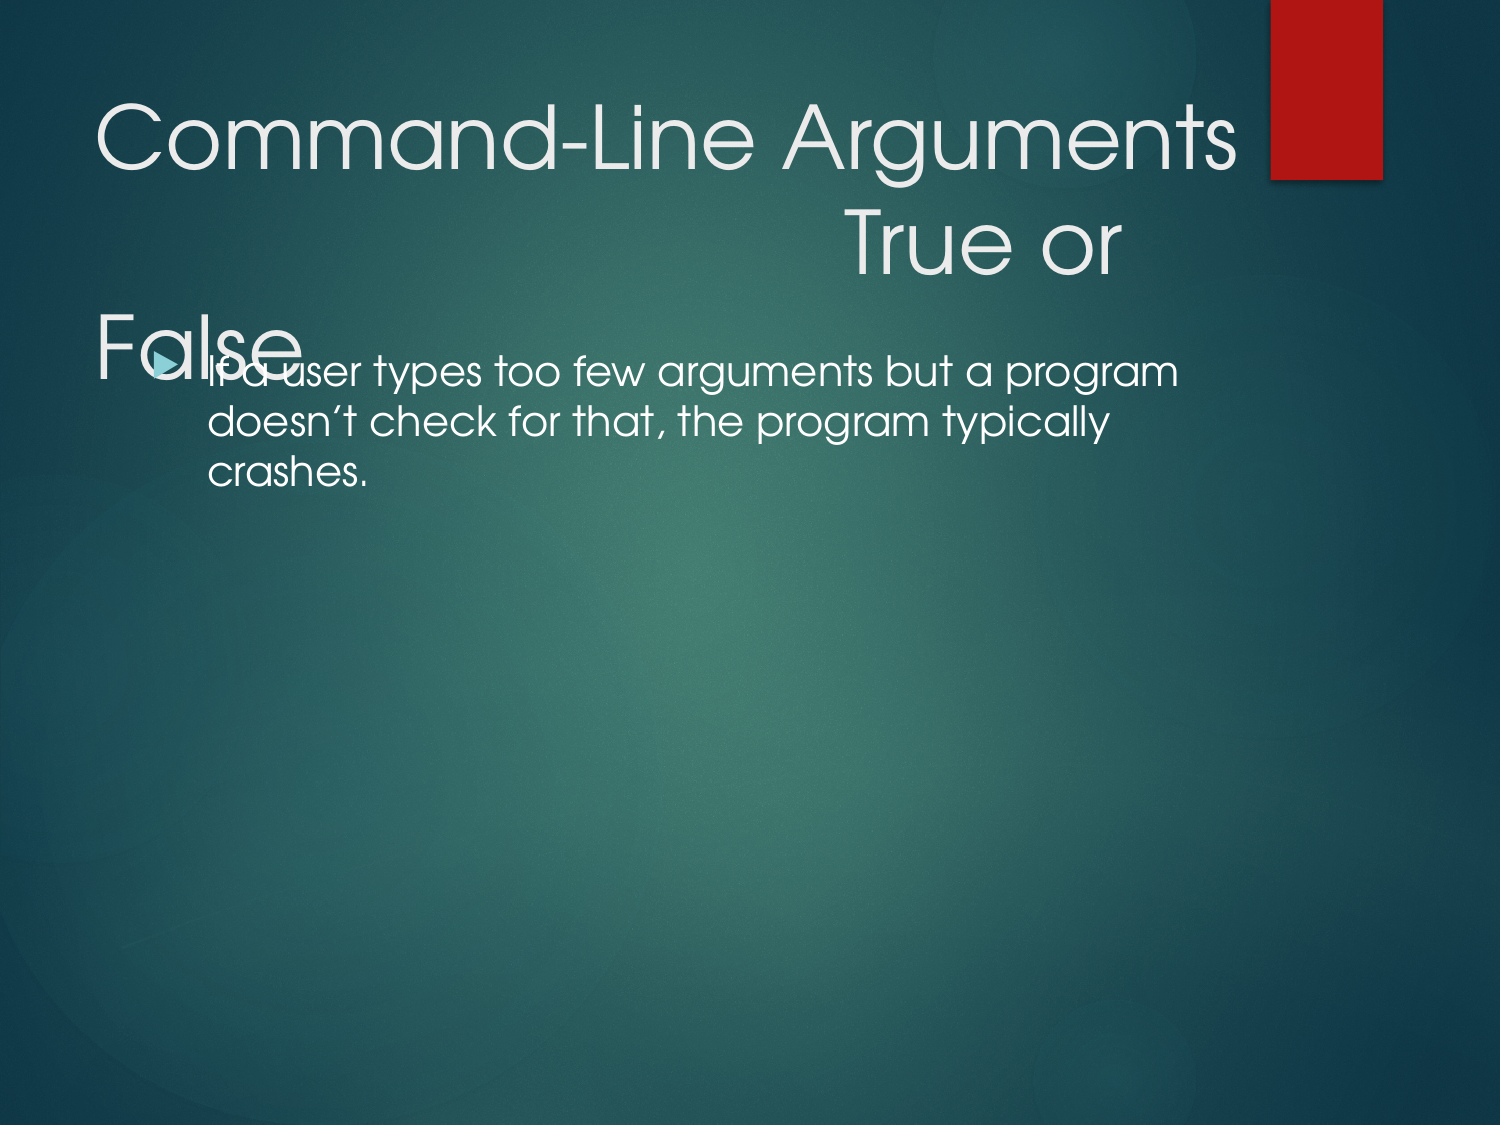

# Command-Line Arguments True or False
If a user types too few arguments but a program doesn’t check for that, the program typically crashes.